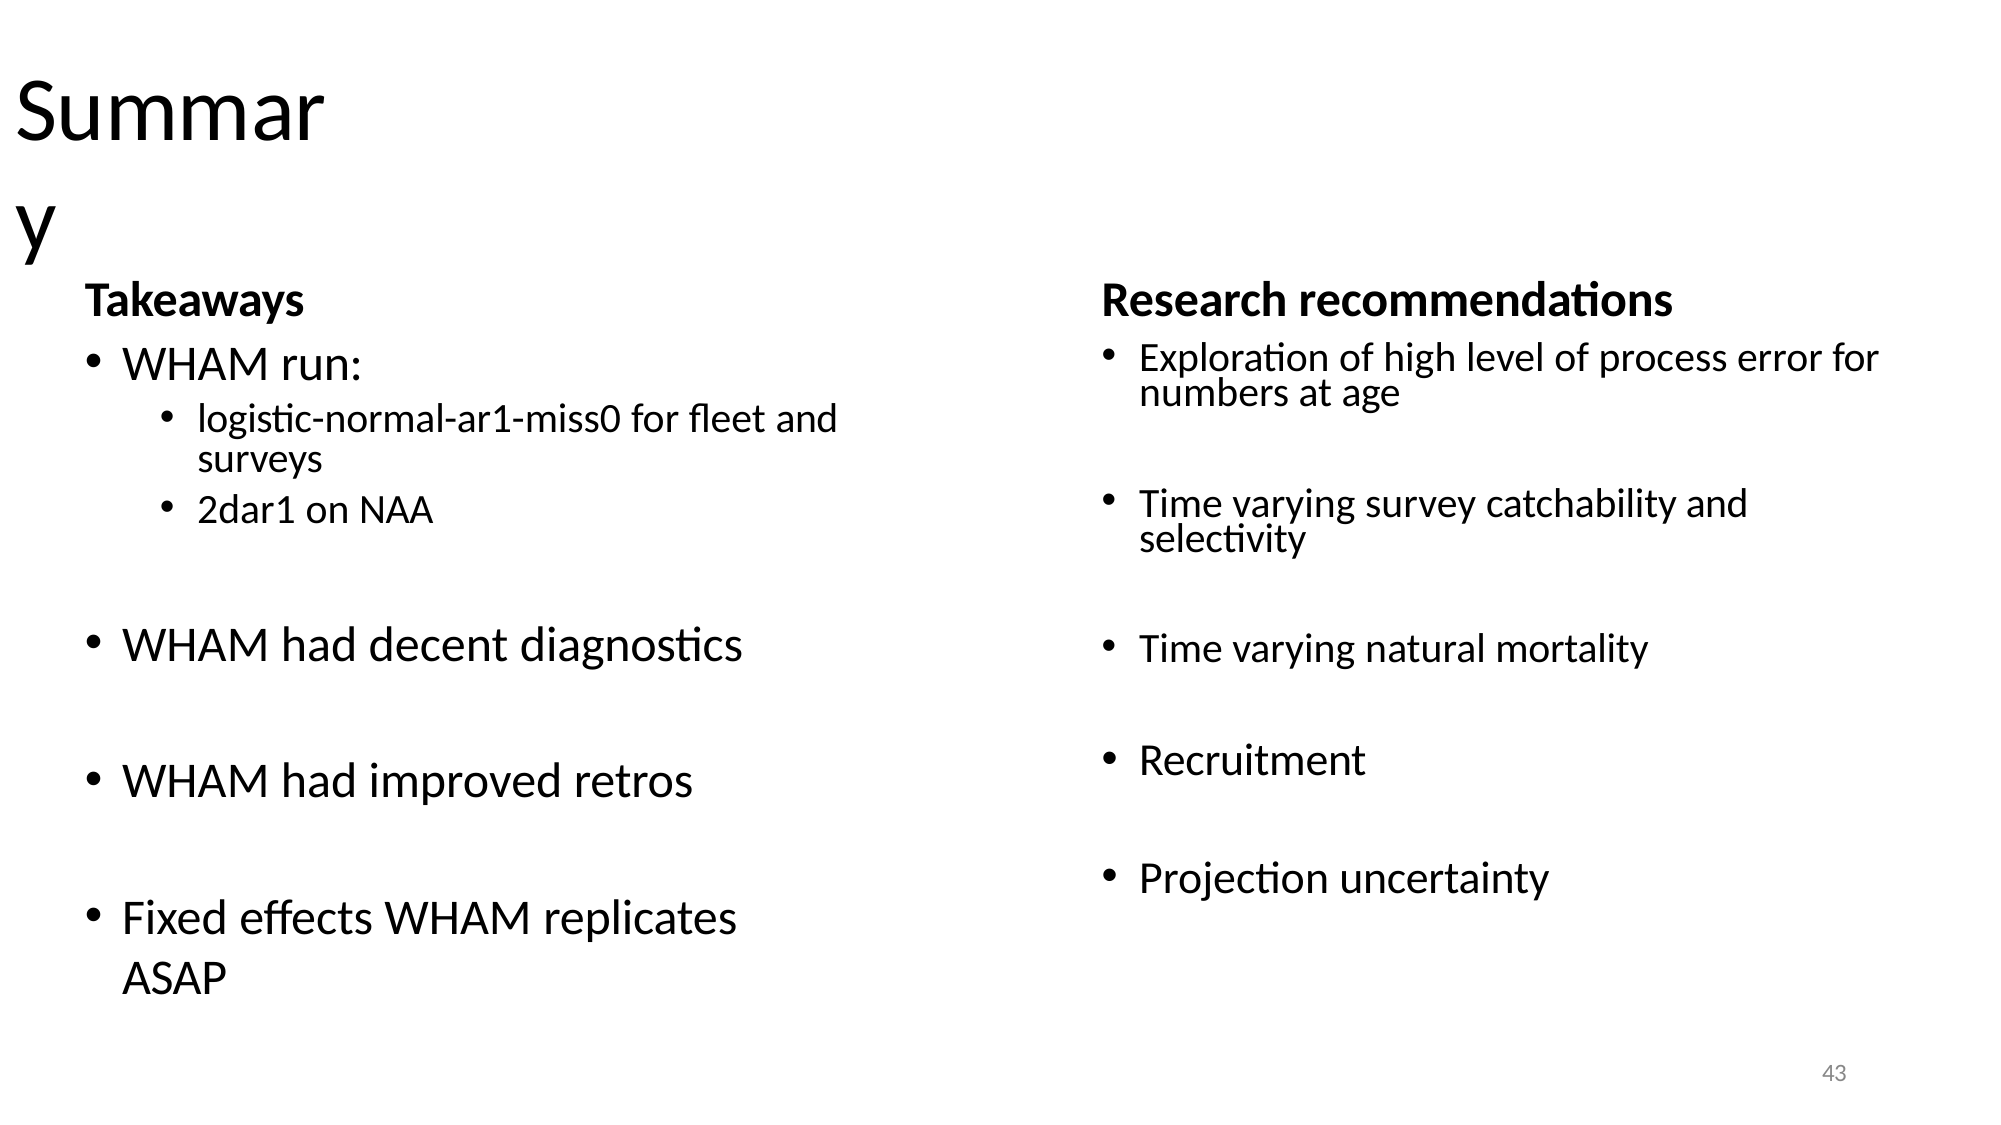

# Summary
Takeaways
WHAM run:
logistic-normal-ar1-miss0 for fleet and surveys
2dar1 on NAA

WHAM had decent diagnostics

WHAM had improved retros

Fixed effects WHAM replicates ASAP
Research recommendations
Exploration of high level of process error for numbers at age

Time varying survey catchability and selectivity

Time varying natural mortality

Recruitment

Projection uncertainty
43